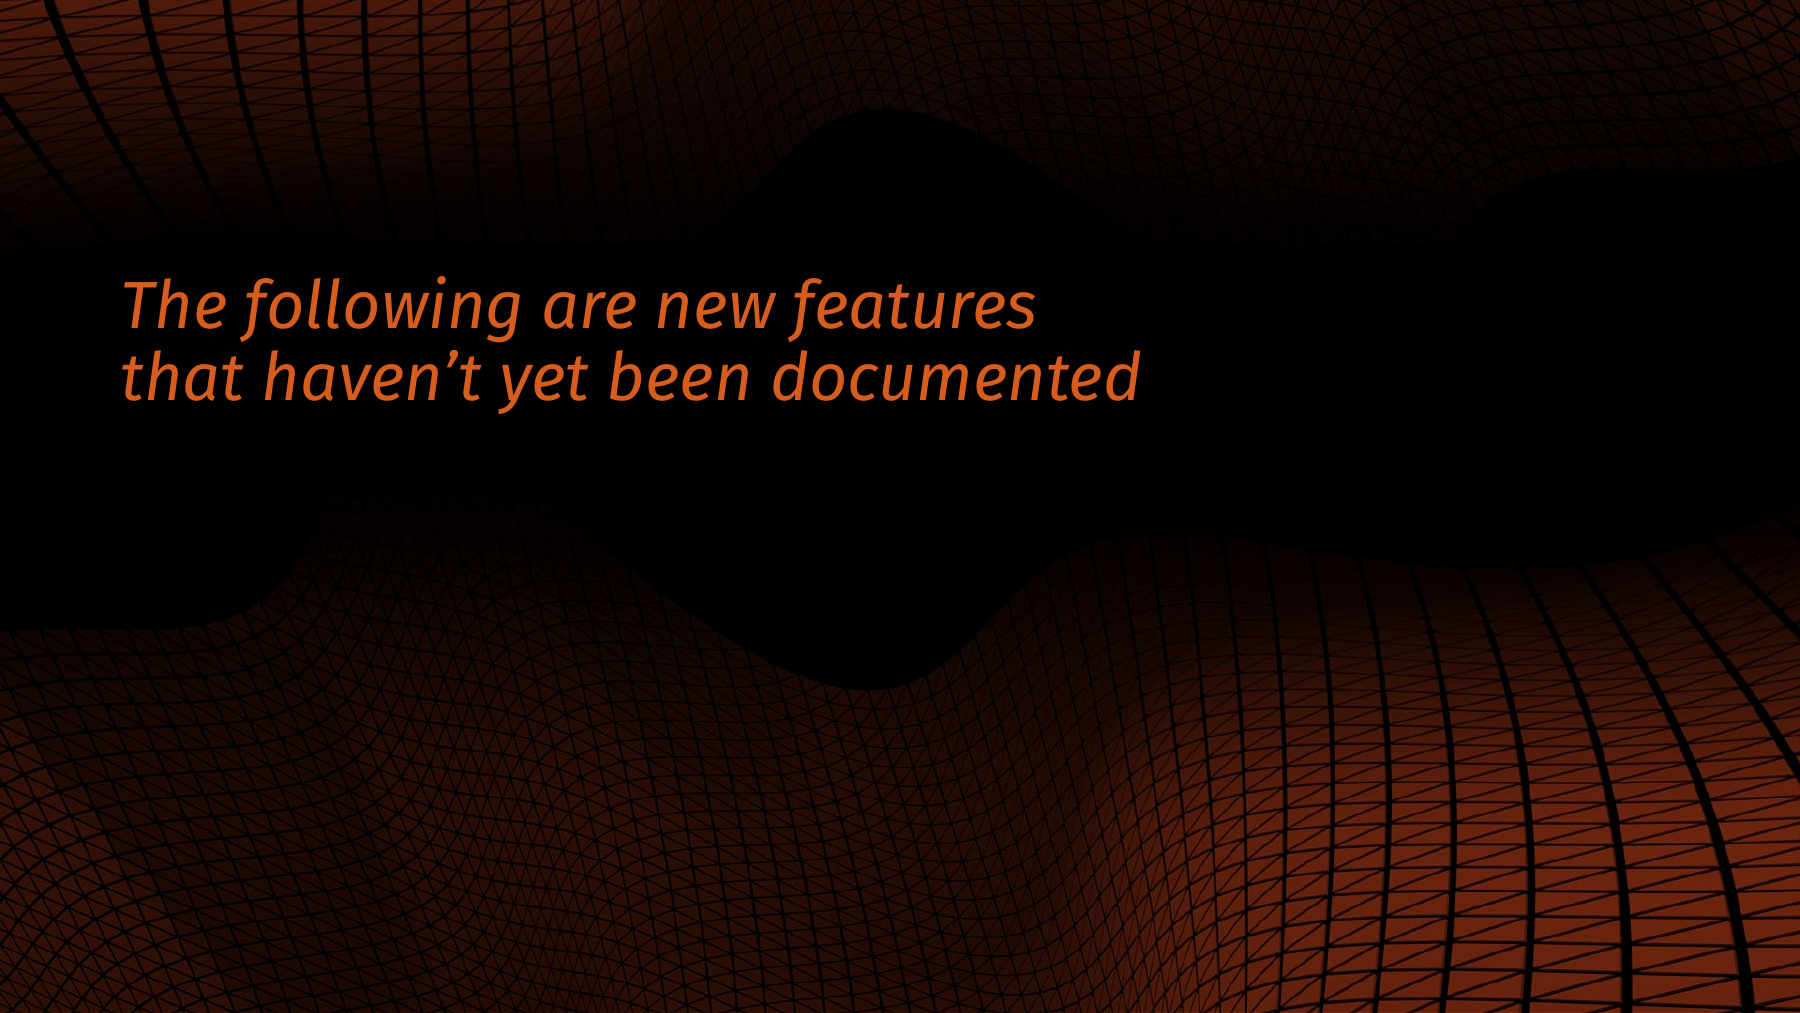

# The following are new features that haven’t yet been documented